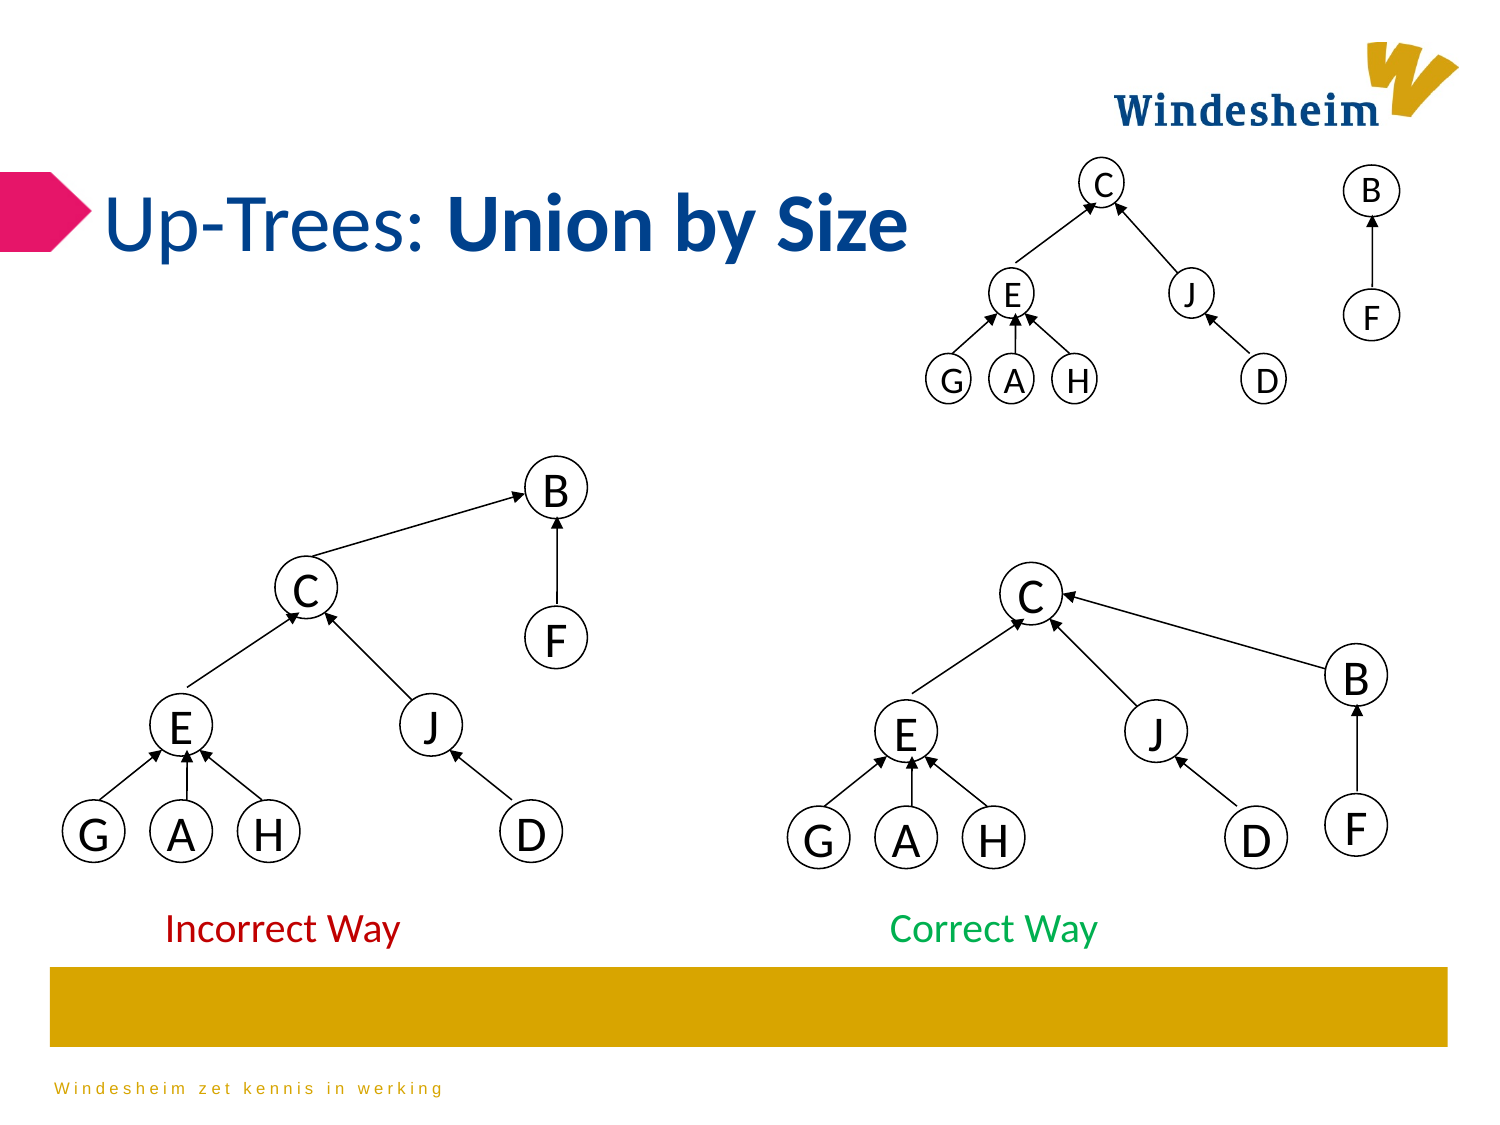

C

E

J

G

A

H

D

B

F

# Up-Trees: Union by Size
B

F

C

E
J

G
A
H
D
C

E
J

G
A
H
D

B

F
Incorrect Way
Correct Way